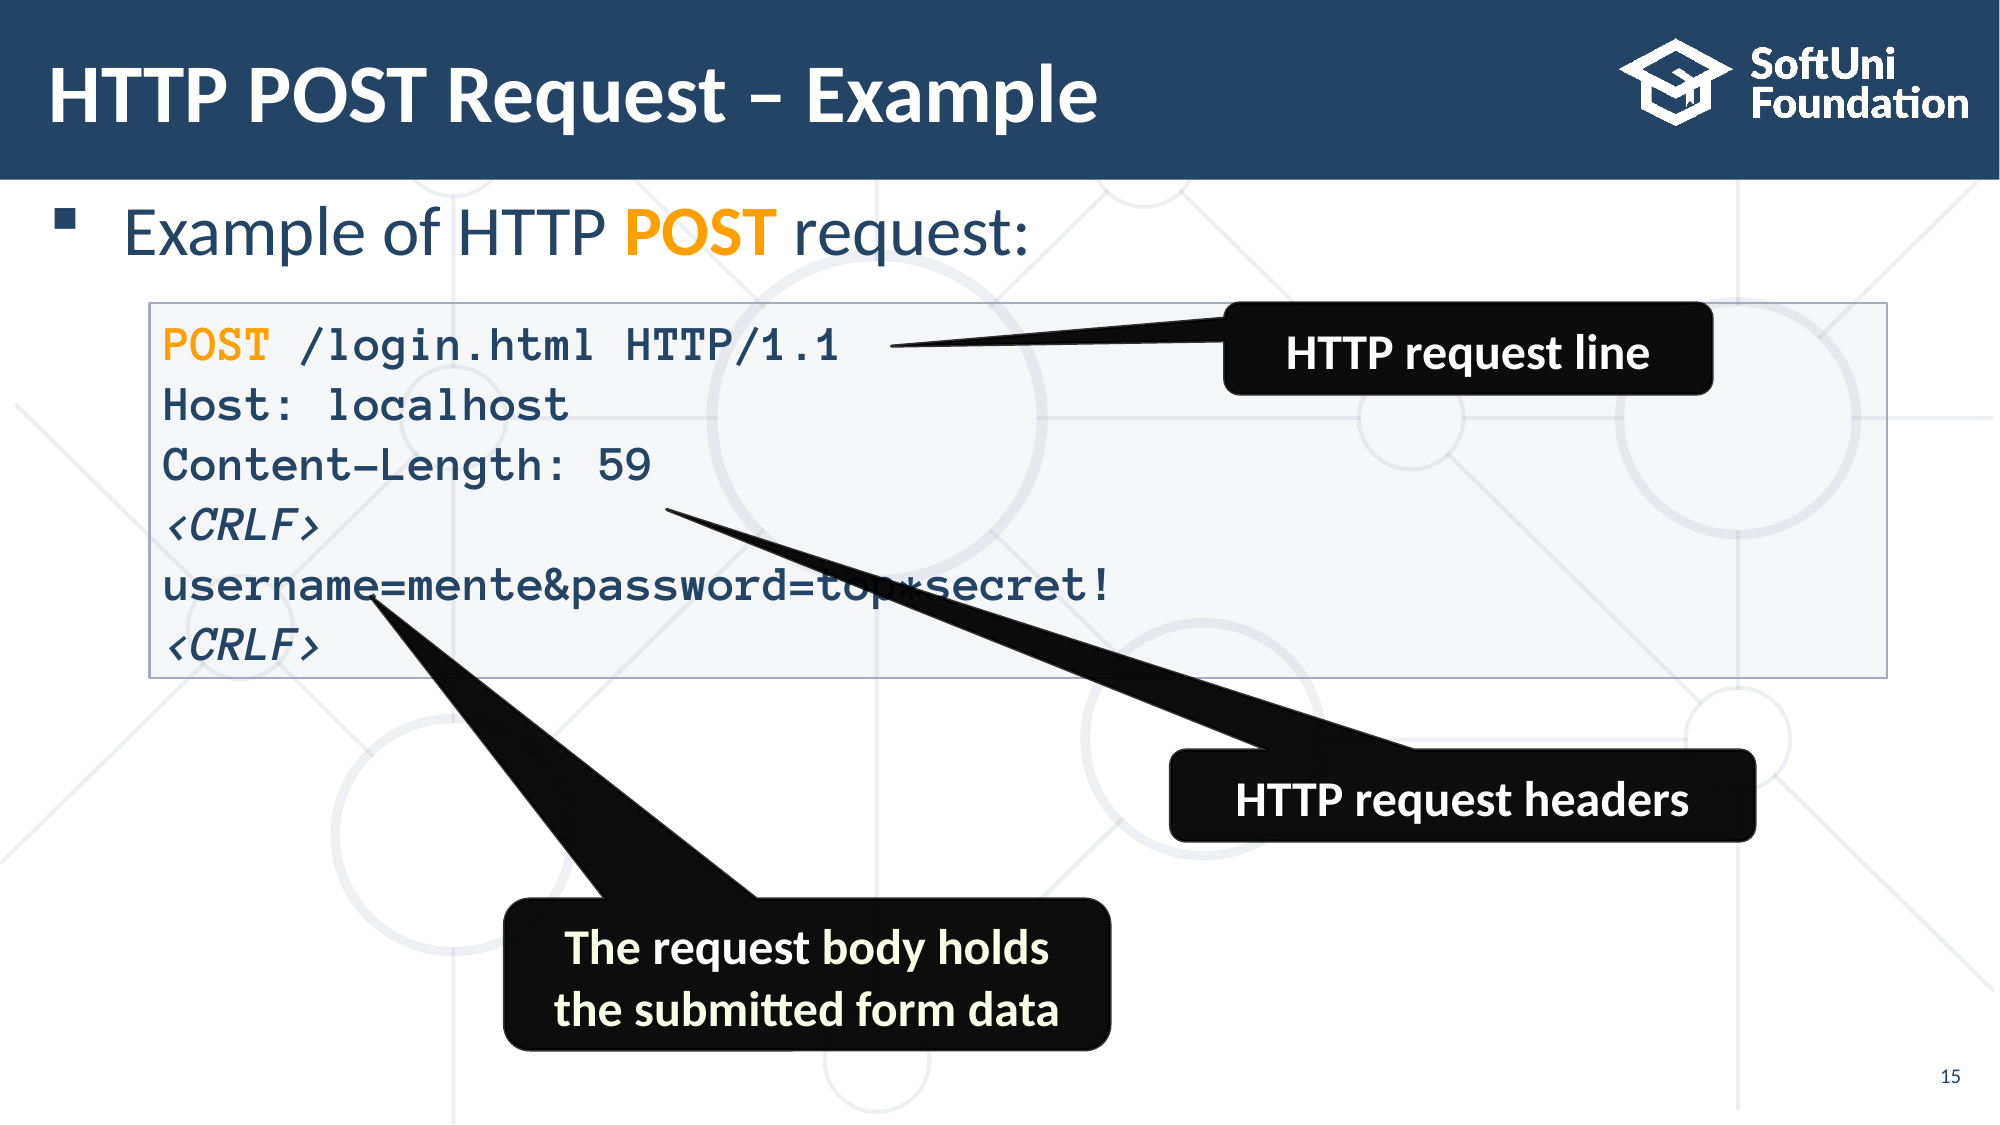

HTTP POST Request – Example
Example of HTTP POST request:
POST /login.html HTTP/1.1
Host: localhost
Content-Length: 59
<CRLF>
username=mente&password=top*secret!
<CRLF>
HTTP request line
HTTP request headers
The request body holds the submitted form data
15